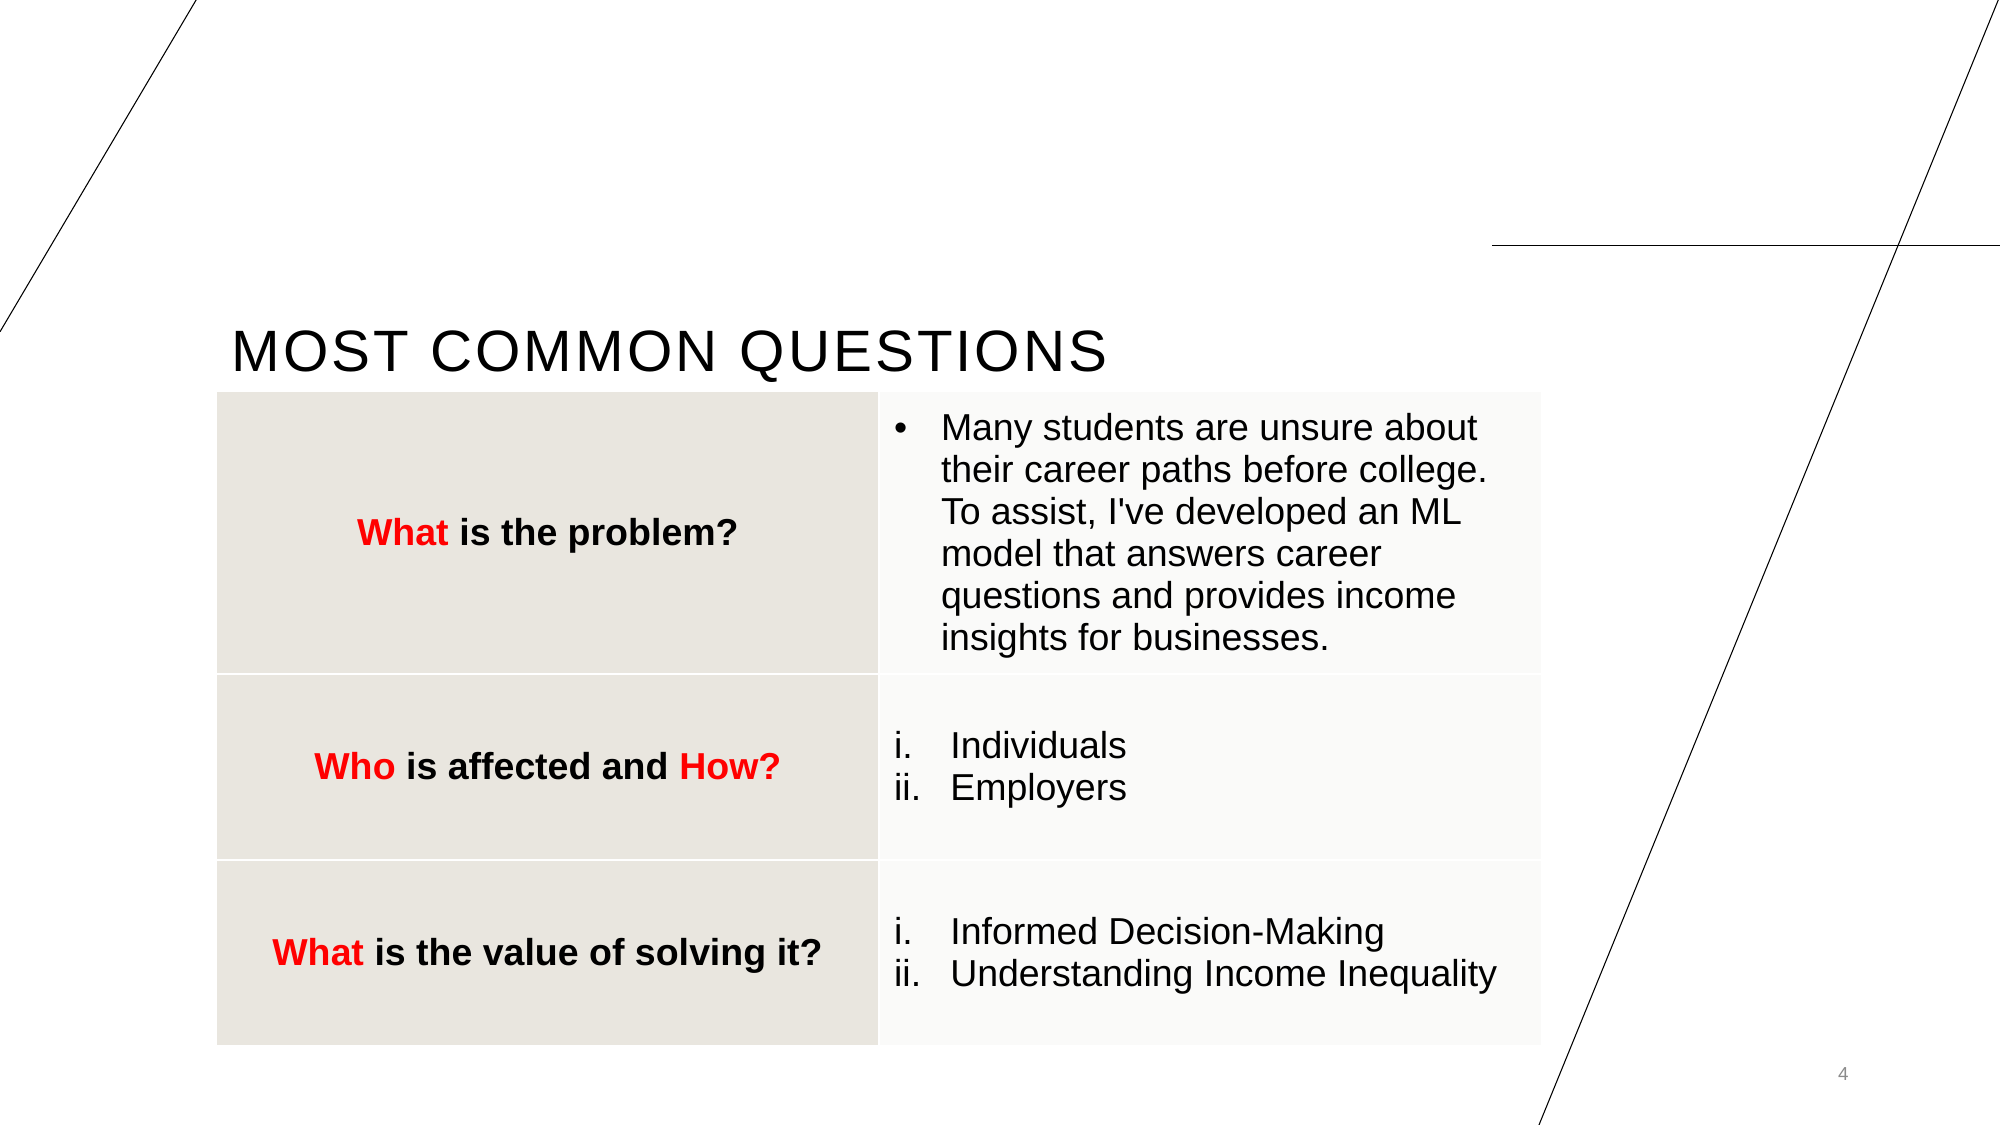

# MOST COMMON QUESTIONS
| What is the problem? | Many students are unsure about their career paths before college. To assist, I've developed an ML model that answers career questions and provides income insights for businesses. |
| --- | --- |
| Who is affected and How? | Individuals Employers |
| What is the value of solving it? | Informed Decision-Making Understanding Income Inequality |
4